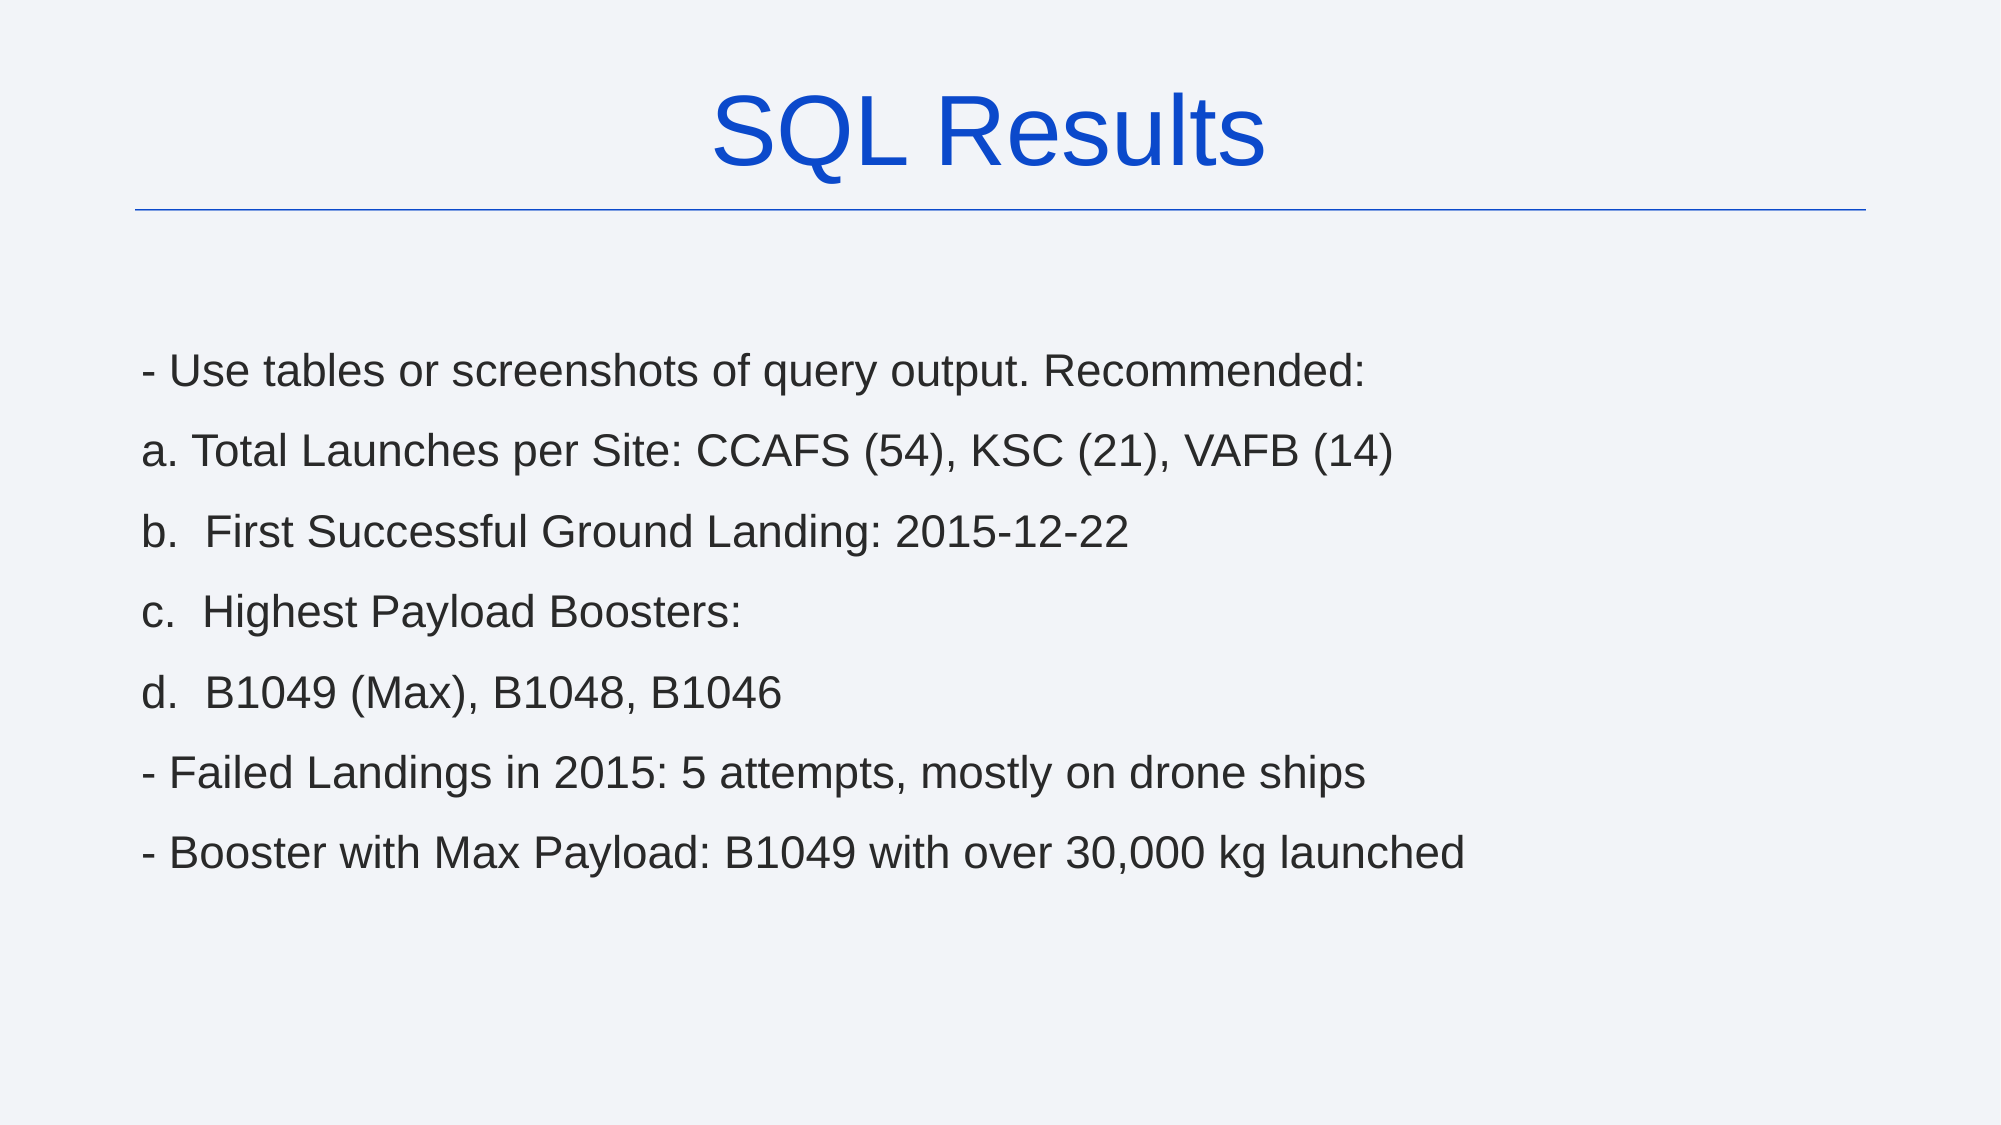

SQL Results
- Use tables or screenshots of query output. Recommended:
a. Total Launches per Site: CCAFS (54), KSC (21), VAFB (14)
b.  First Successful Ground Landing: 2015-12-22
c.  Highest Payload Boosters:
d.  B1049 (Max), B1048, B1046
- Failed Landings in 2015: 5 attempts, mostly on drone ships
- Booster with Max Payload: B1049 with over 30,000 kg launched

14